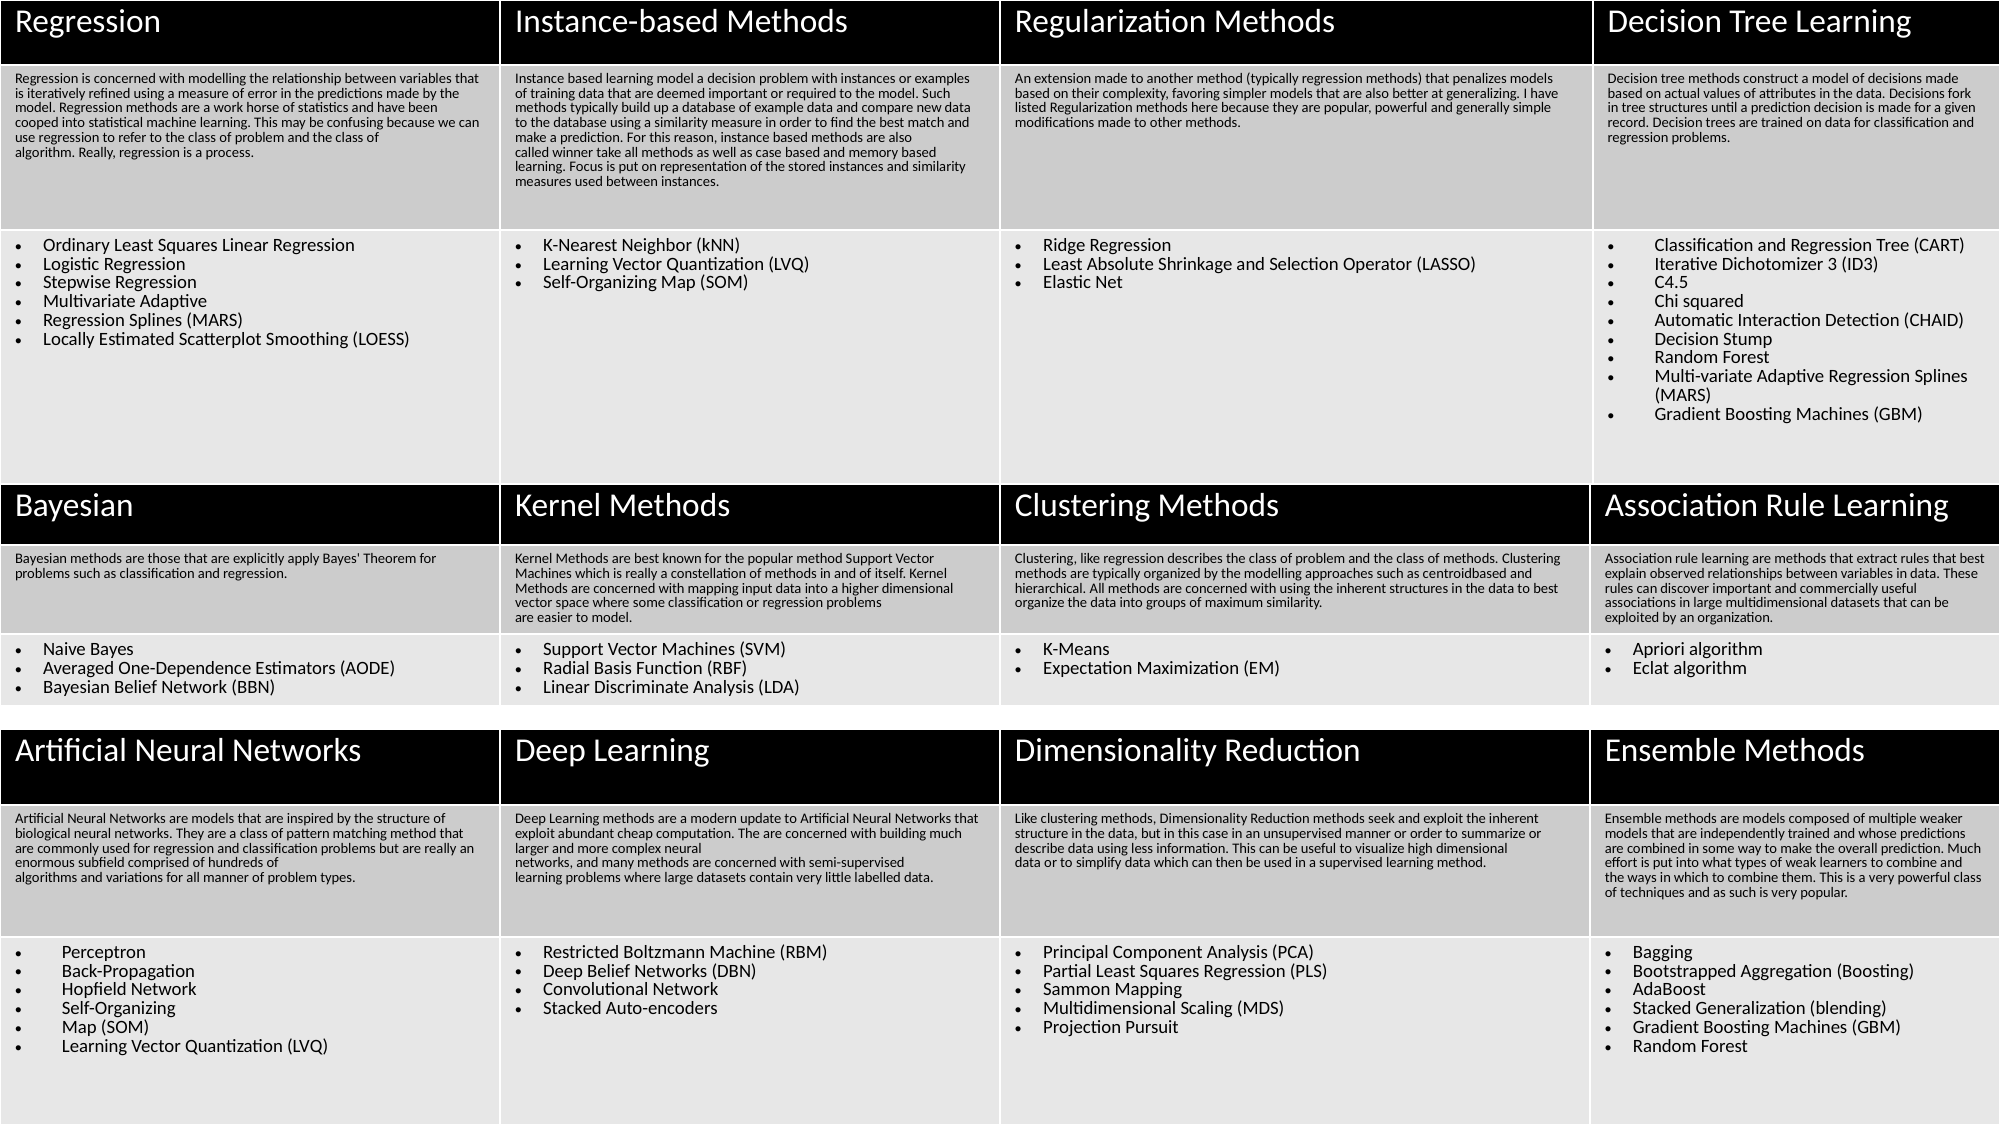

| Regression | Instance-based Methods | Regularization Methods | Decision Tree Learning |
| --- | --- | --- | --- |
| Regression is concerned with modelling the relationship between variables that is iteratively refined using a measure of error in the predictions made by the model. Regression methods are a work horse of statistics and have been cooped into statistical machine learning. This may be confusing because we can use regression to refer to the class of problem and the class of algorithm. Really, regression is a process. | Instance based learning model a decision problem with instances or examples of training data that are deemed important or required to the model. Such methods typically build up a database of example data and compare new data to the database using a similarity measure in order to find the best match and make a prediction. For this reason, instance based methods are also called winner take all methods as well as case based and memory based learning. Focus is put on representation of the stored instances and similarity measures used between instances. | An extension made to another method (typically regression methods) that penalizes models based on their complexity, favoring simpler models that are also better at generalizing. I have listed Regularization methods here because they are popular, powerful and generally simple modifications made to other methods. | Decision tree methods construct a model of decisions made based on actual values of attributes in the data. Decisions fork in tree structures until a prediction decision is made for a given record. Decision trees are trained on data for classification and regression problems. |
| Ordinary Least Squares Linear Regression Logistic Regression Stepwise Regression Multivariate Adaptive Regression Splines (MARS) Locally Estimated Scatterplot Smoothing (LOESS) | K-Nearest Neighbor (kNN) Learning Vector Quantization (LVQ) Self-Organizing Map (SOM) | Ridge Regression Least Absolute Shrinkage and Selection Operator (LASSO) Elastic Net | Classification and Regression Tree (CART) Iterative Dichotomizer 3 (ID3) C4.5 Chi squared Automatic Interaction Detection (CHAID) Decision Stump Random Forest Multi-variate Adaptive Regression Splines (MARS) Gradient Boosting Machines (GBM) |
| Bayesian | Kernel Methods | Clustering Methods | Association Rule Learning |
| --- | --- | --- | --- |
| Bayesian methods are those that are explicitly apply Bayes' Theorem for problems such as classification and regression. | Kernel Methods are best known for the popular method Support Vector Machines which is really a constellation of methods in and of itself. Kernel Methods are concerned with mapping input data into a higher dimensional vector space where some classification or regression problems are easier to model. | Clustering, like regression describes the class of problem and the class of methods. Clustering methods are typically organized by the modelling approaches such as centroidbased and hierarchical. All methods are concerned with using the inherent structures in the data to best organize the data into groups of maximum similarity. | Association rule learning are methods that extract rules that best explain observed relationships between variables in data. These rules can discover important and commercially useful associations in large multidimensional datasets that can be exploited by an organization. |
| Naive Bayes Averaged One-Dependence Estimators (AODE) Bayesian Belief Network (BBN) | Support Vector Machines (SVM) Radial Basis Function (RBF) Linear Discriminate Analysis (LDA) | K-Means Expectation Maximization (EM) | Apriori algorithm Eclat algorithm |
| Artificial Neural Networks | Deep Learning | Dimensionality Reduction | Ensemble Methods |
| --- | --- | --- | --- |
| Artificial Neural Networks are models that are inspired by the structure of biological neural networks. They are a class of pattern matching method that are commonly used for regression and classification problems but are really an enormous subfield comprised of hundreds of algorithms and variations for all manner of problem types. | Deep Learning methods are a modern update to Artificial Neural Networks that exploit abundant cheap computation. The are concerned with building much larger and more complex neural networks, and many methods are concerned with semi-supervised learning problems where large datasets contain very little labelled data. | Like clustering methods, Dimensionality Reduction methods seek and exploit the inherent structure in the data, but in this case in an unsupervised manner or order to summarize or describe data using less information. This can be useful to visualize high dimensional data or to simplify data which can then be used in a supervised learning method. | Ensemble methods are models composed of multiple weaker models that are independently trained and whose predictions are combined in some way to make the overall prediction. Much effort is put into what types of weak learners to combine and the ways in which to combine them. This is a very powerful class of techniques and as such is very popular. |
| Perceptron Back-Propagation Hopfield Network Self-Organizing Map (SOM) Learning Vector Quantization (LVQ) | Restricted Boltzmann Machine (RBM) Deep Belief Networks (DBN) Convolutional Network Stacked Auto-encoders | Principal Component Analysis (PCA) Partial Least Squares Regression (PLS) Sammon Mapping Multidimensional Scaling (MDS) Projection Pursuit | Bagging Bootstrapped Aggregation (Boosting) AdaBoost Stacked Generalization (blending) Gradient Boosting Machines (GBM) Random Forest |